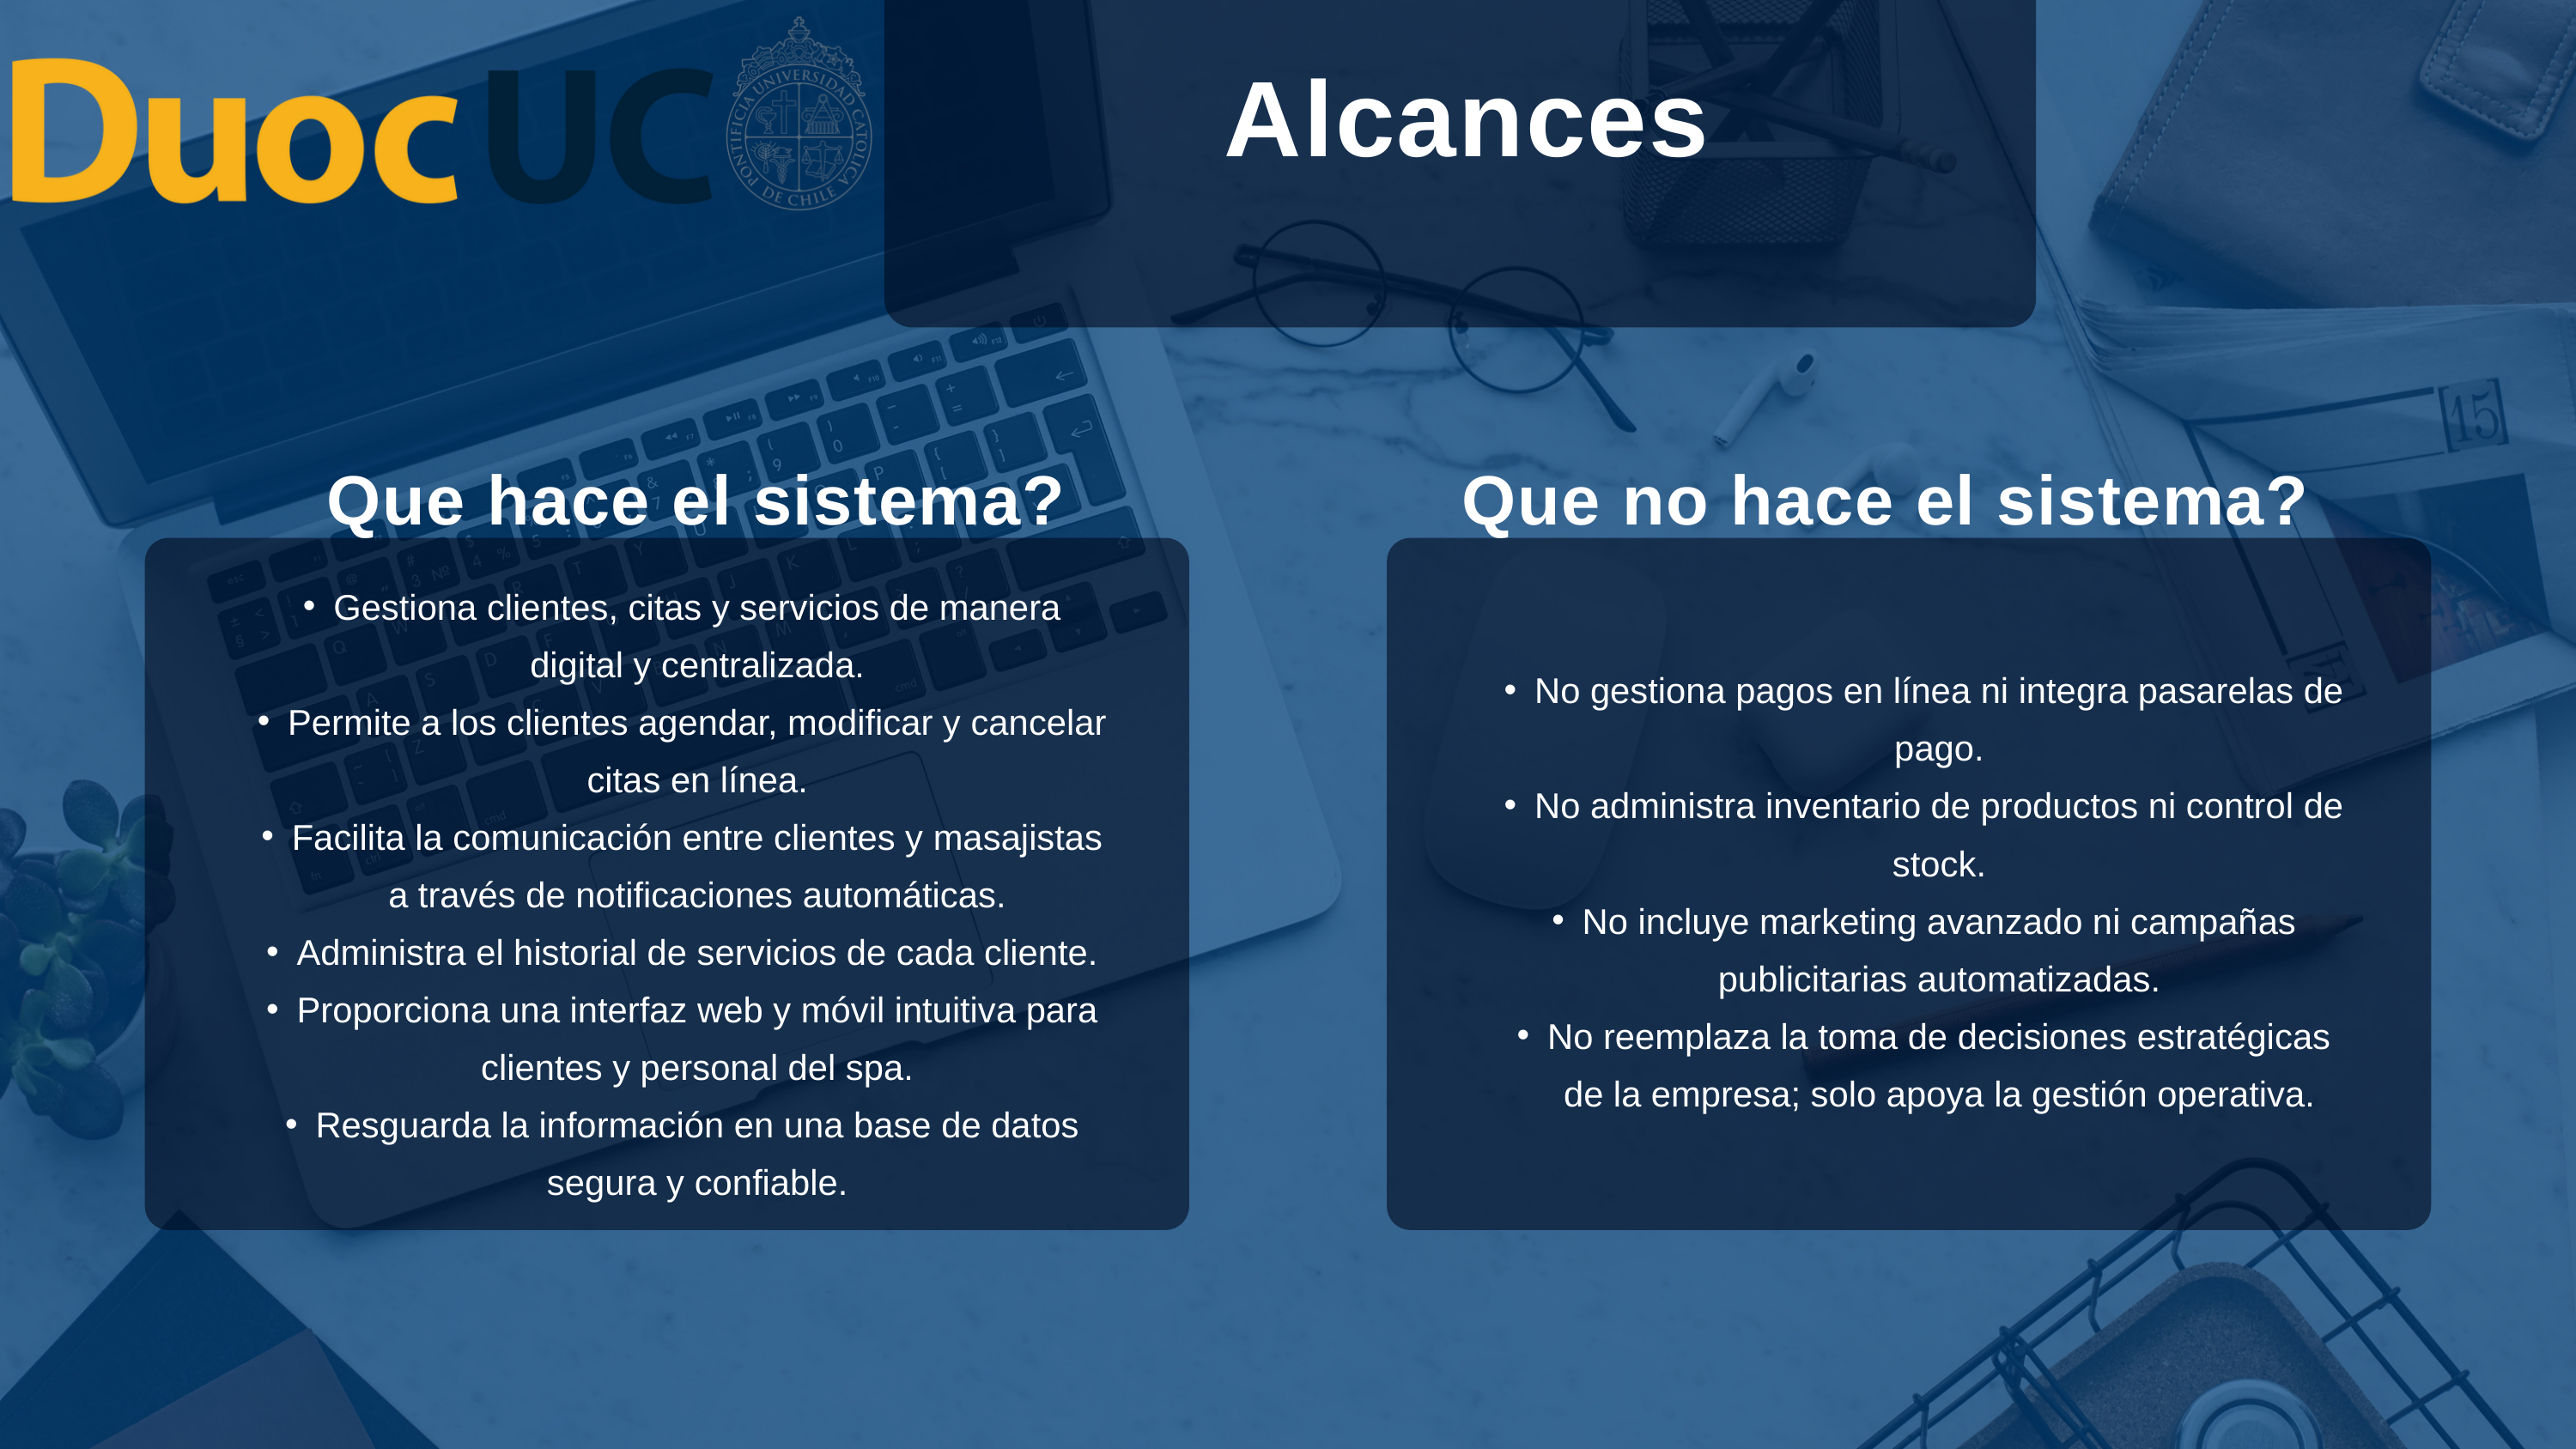

Alcances

Que hace el sistema?
Que no hace el sistema?
Gestiona clientes, citas y servicios de manera digital y centralizada.
Permite a los clientes agendar, modificar y cancelar citas en línea.
Facilita la comunicación entre clientes y masajistas a través de notificaciones automáticas.
Administra el historial de servicios de cada cliente.
Proporciona una interfaz web y móvil intuitiva para clientes y personal del spa.
Resguarda la información en una base de datos segura y confiable.

No gestiona pagos en línea ni integra pasarelas de pago.
No administra inventario de productos ni control de stock.
No incluye marketing avanzado ni campañas publicitarias automatizadas.
No reemplaza la toma de decisiones estratégicas de la empresa; solo apoya la gestión operativa.